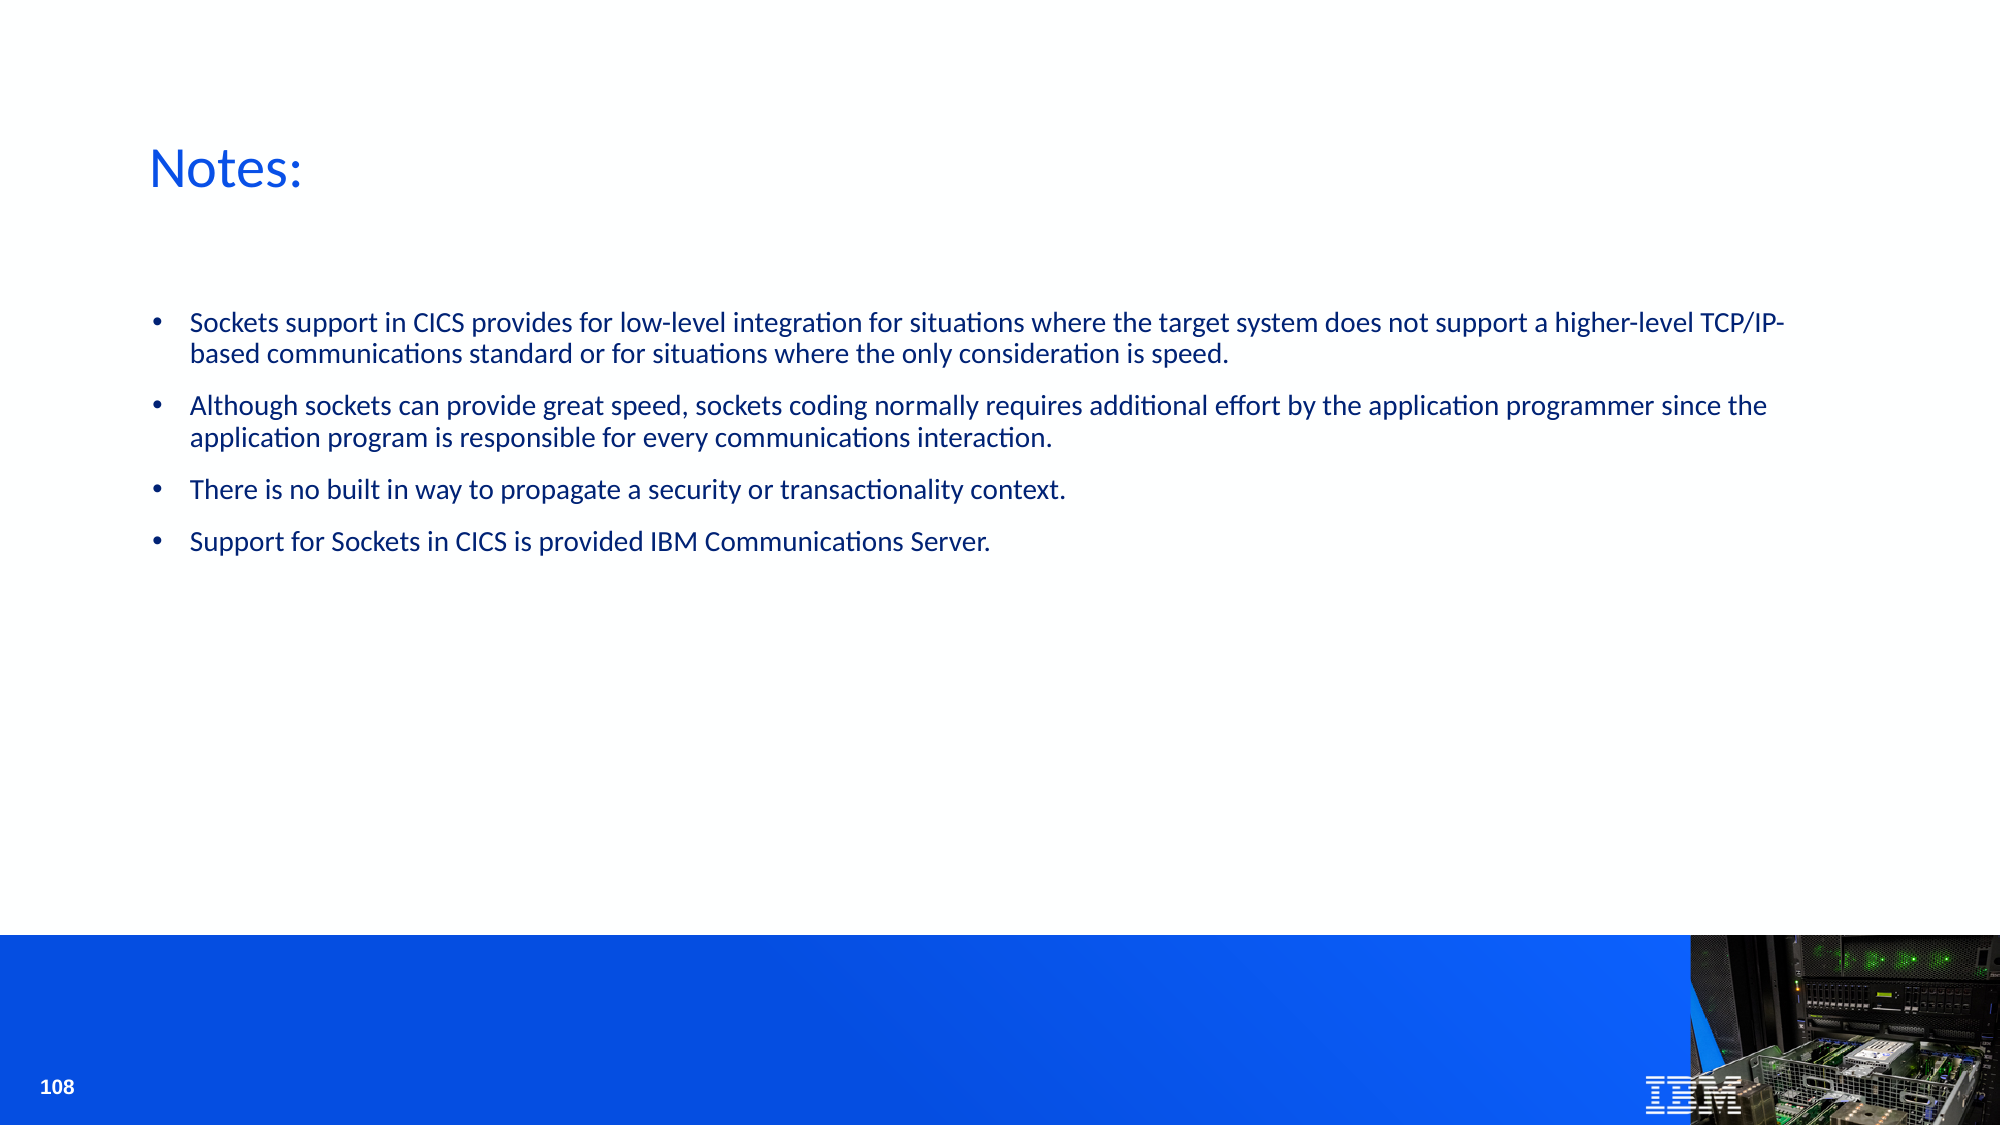

# Notes:
Sockets support in CICS provides for low-level integration for situations where the target system does not support a higher-level TCP/IP-based communications standard or for situations where the only consideration is speed.
Although sockets can provide great speed, sockets coding normally requires additional effort by the application programmer since the application program is responsible for every communications interaction.
There is no built in way to propagate a security or transactionality context.
Support for Sockets in CICS is provided IBM Communications Server.
108